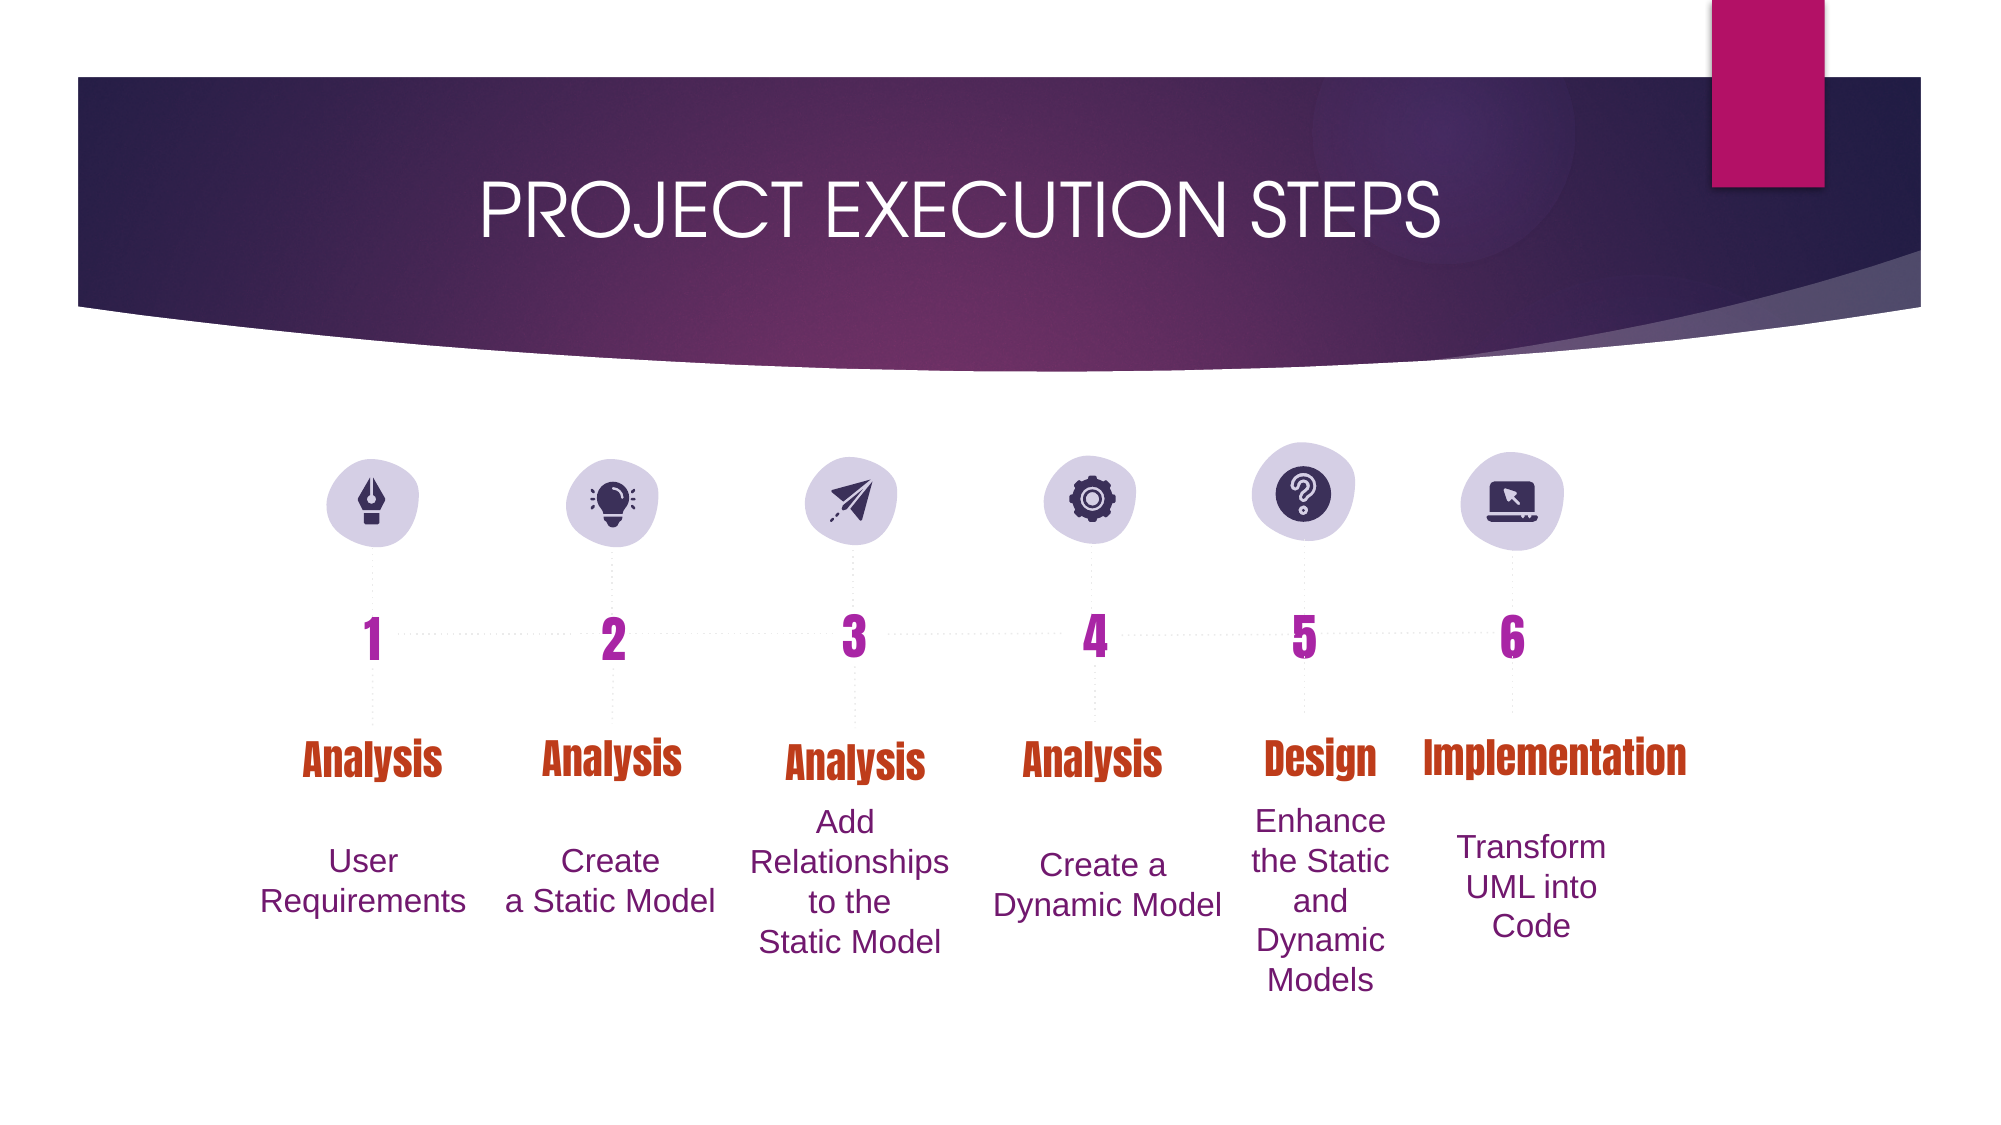

PROJECT EXECUTION STEPS

4
3
5
6
1
2
Implementation
Analysis
Design
Analysis
Analysis
Analysis
User Requirements
Create
a Static Model
Add
Relationships
 to the
Static Model
Create a
 Dynamic Model
Transform
 UML into
Code
Enhance the Static and Dynamic Models